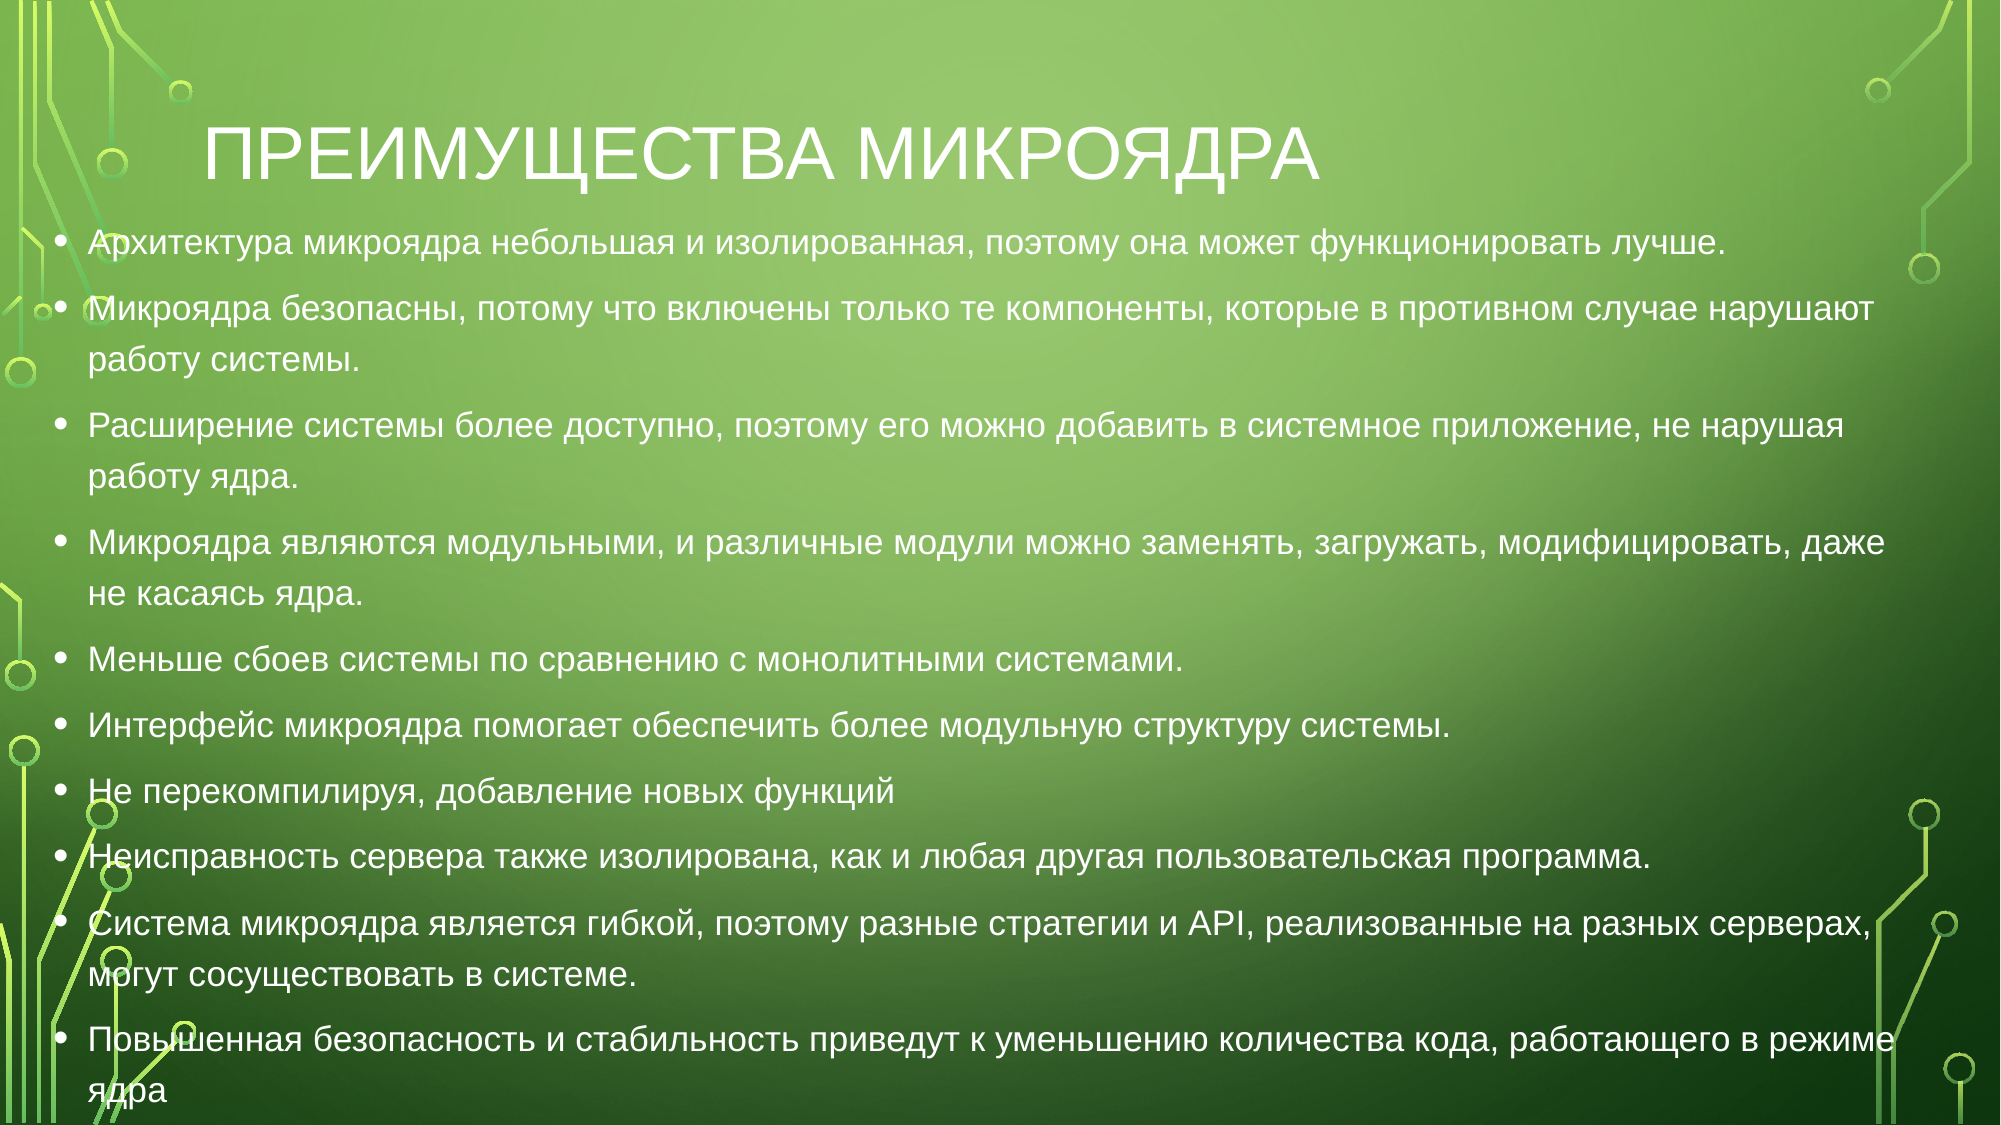

# Преимущества микроядра
Архитектура микроядра небольшая и изолированная, поэтому она может функционировать лучше.
Микроядра безопасны, потому что включены только те компоненты, которые в противном случае нарушают работу системы.
Расширение системы более доступно, поэтому его можно добавить в системное приложение, не нарушая работу ядра.
Микроядра являются модульными, и различные модули можно заменять, загружать, модифицировать, даже не касаясь ядра.
Меньше сбоев системы по сравнению с монолитными системами.
Интерфейс микроядра помогает обеспечить более модульную структуру системы.
Не перекомпилируя, добавление новых функций
Неисправность сервера также изолирована, как и любая другая пользовательская программа.
Система микроядра является гибкой, поэтому разные стратегии и API, реализованные на разных серверах, могут сосуществовать в системе.
Повышенная безопасность и стабильность приведут к уменьшению количества кода, работающего в режиме ядра